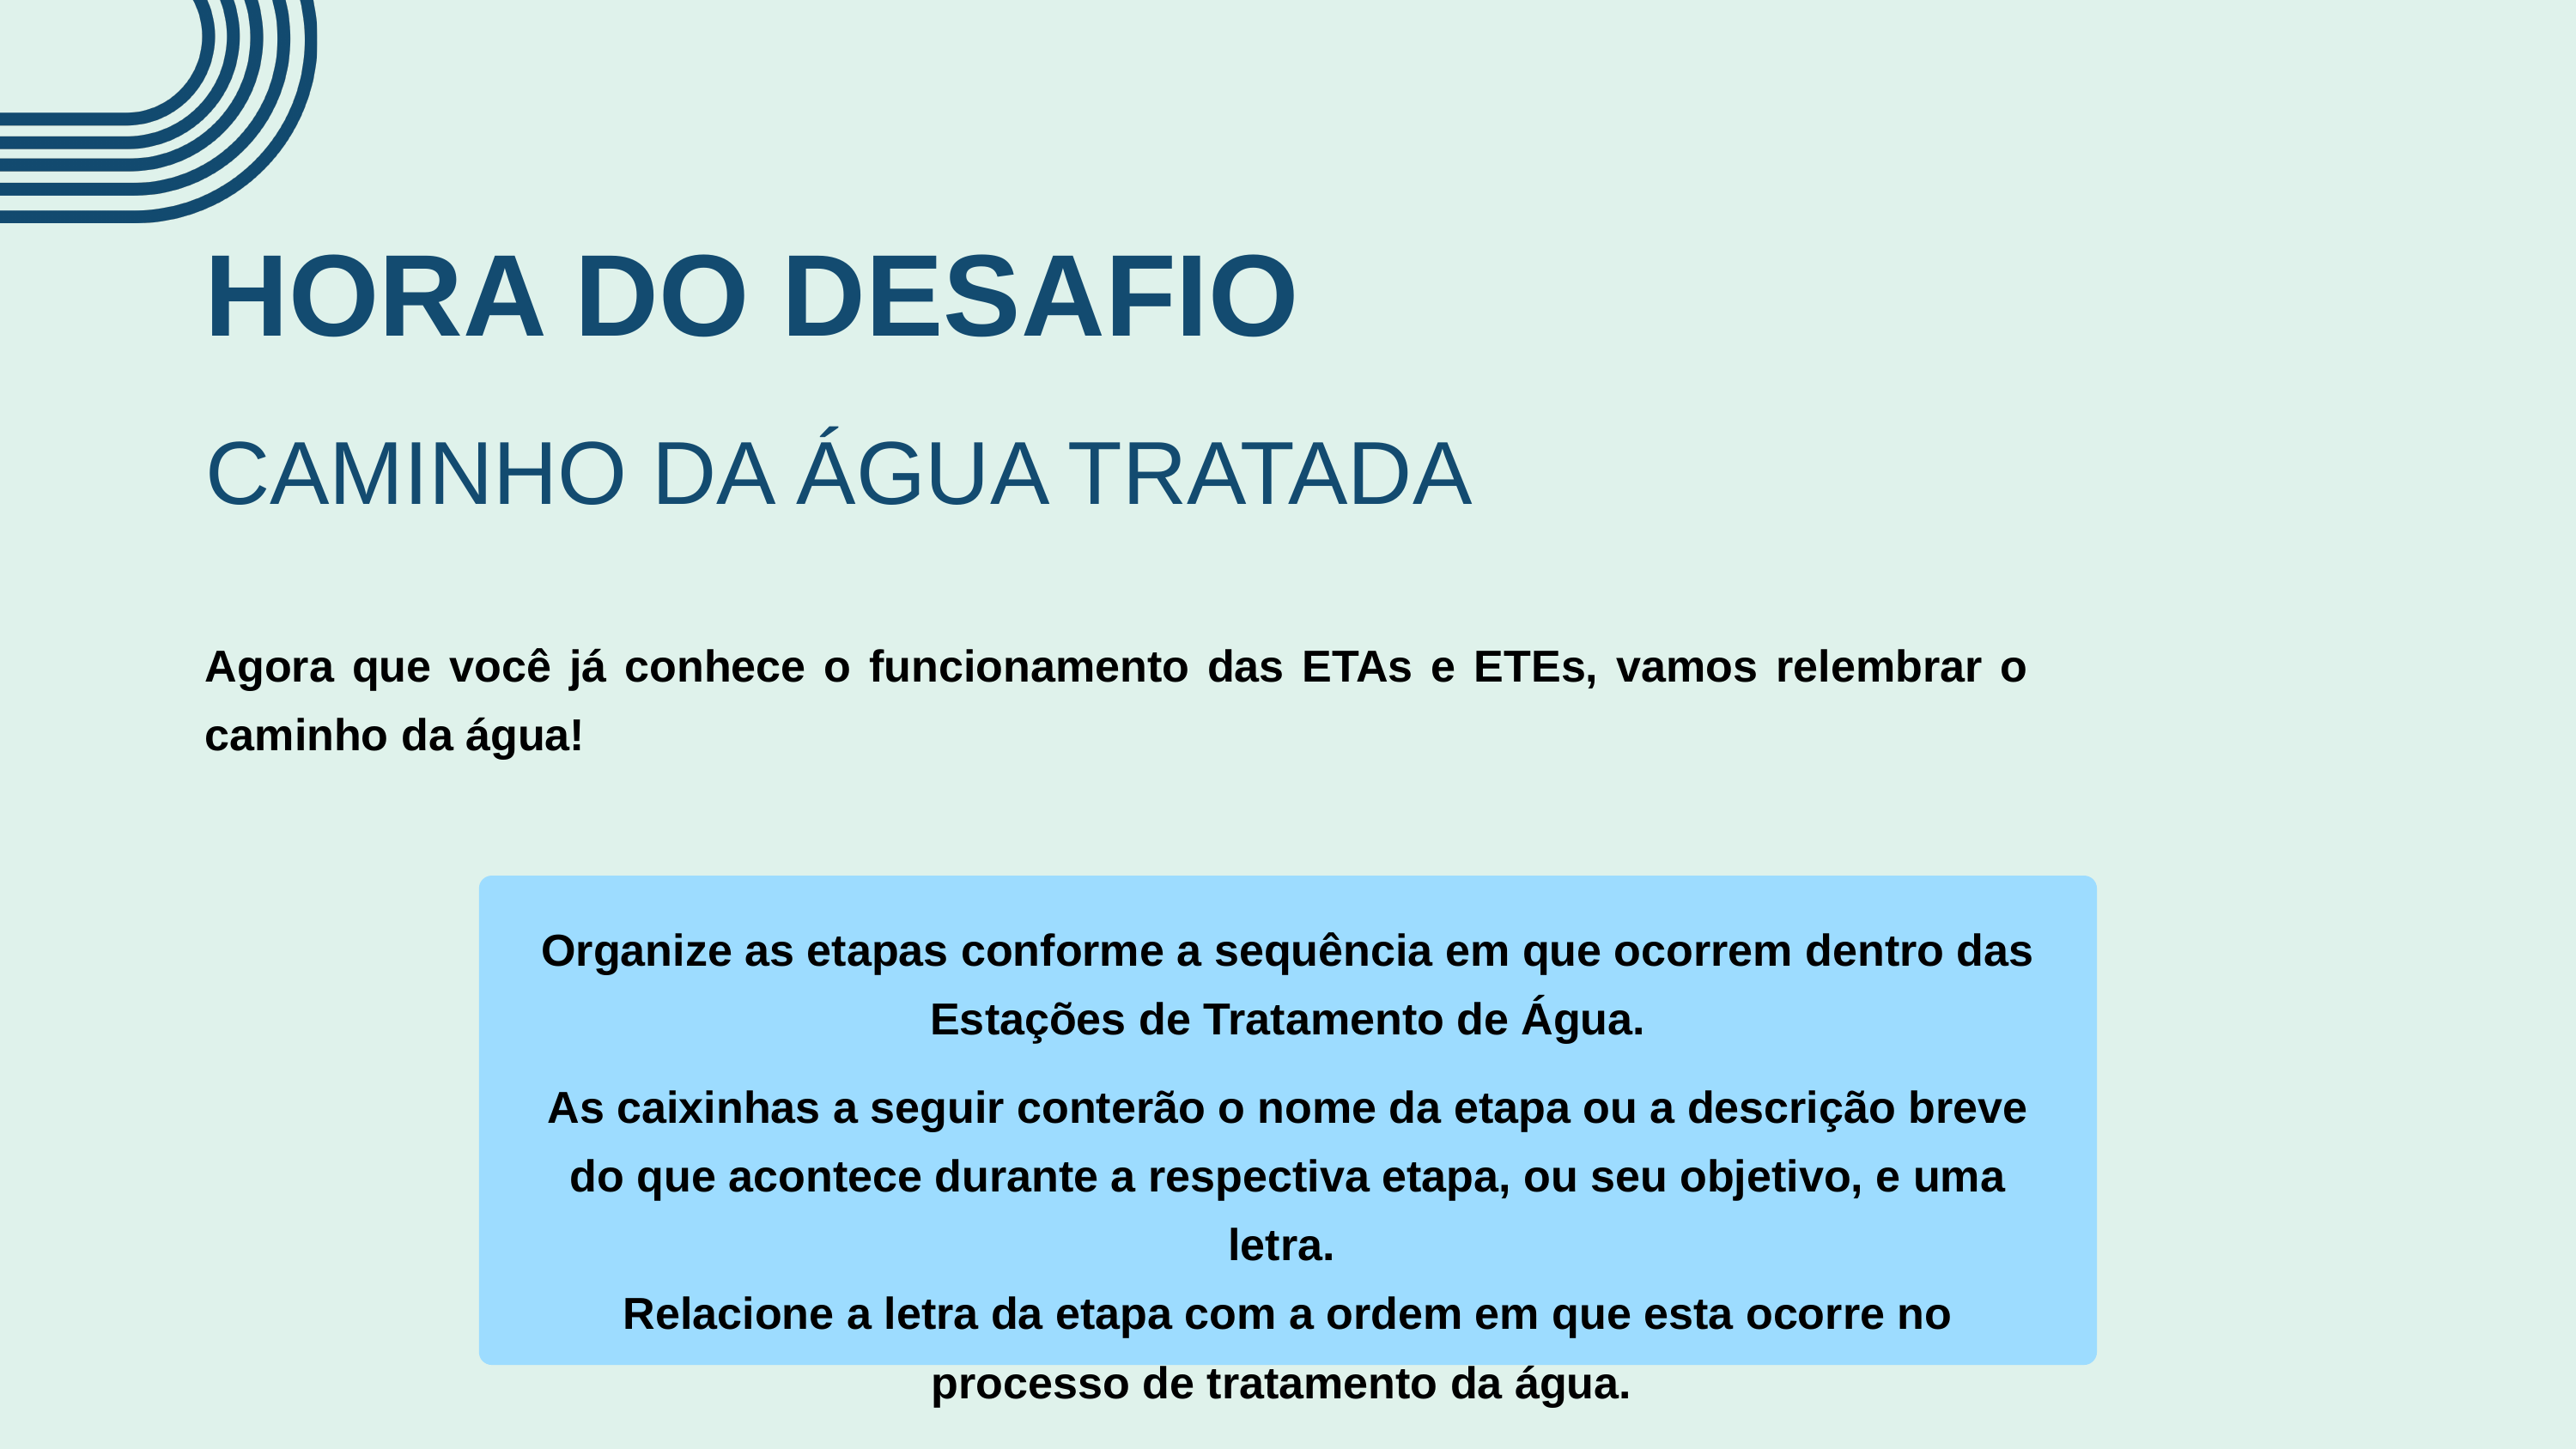

HORA DO DESAFIO
CAMINHO DA ÁGUA TRATADA
Agora que você já conhece o funcionamento das ETAs e ETEs, vamos relembrar o caminho da água!

Organize as etapas conforme a sequência em que ocorrem dentro das Estações de Tratamento de Água.

As caixinhas a seguir conterão o nome da etapa ou a descrição breve do que acontece durante a respectiva etapa, ou seu objetivo, e uma letra.
Relacione a letra da etapa com a ordem em que esta ocorre no processo de tratamento da água.